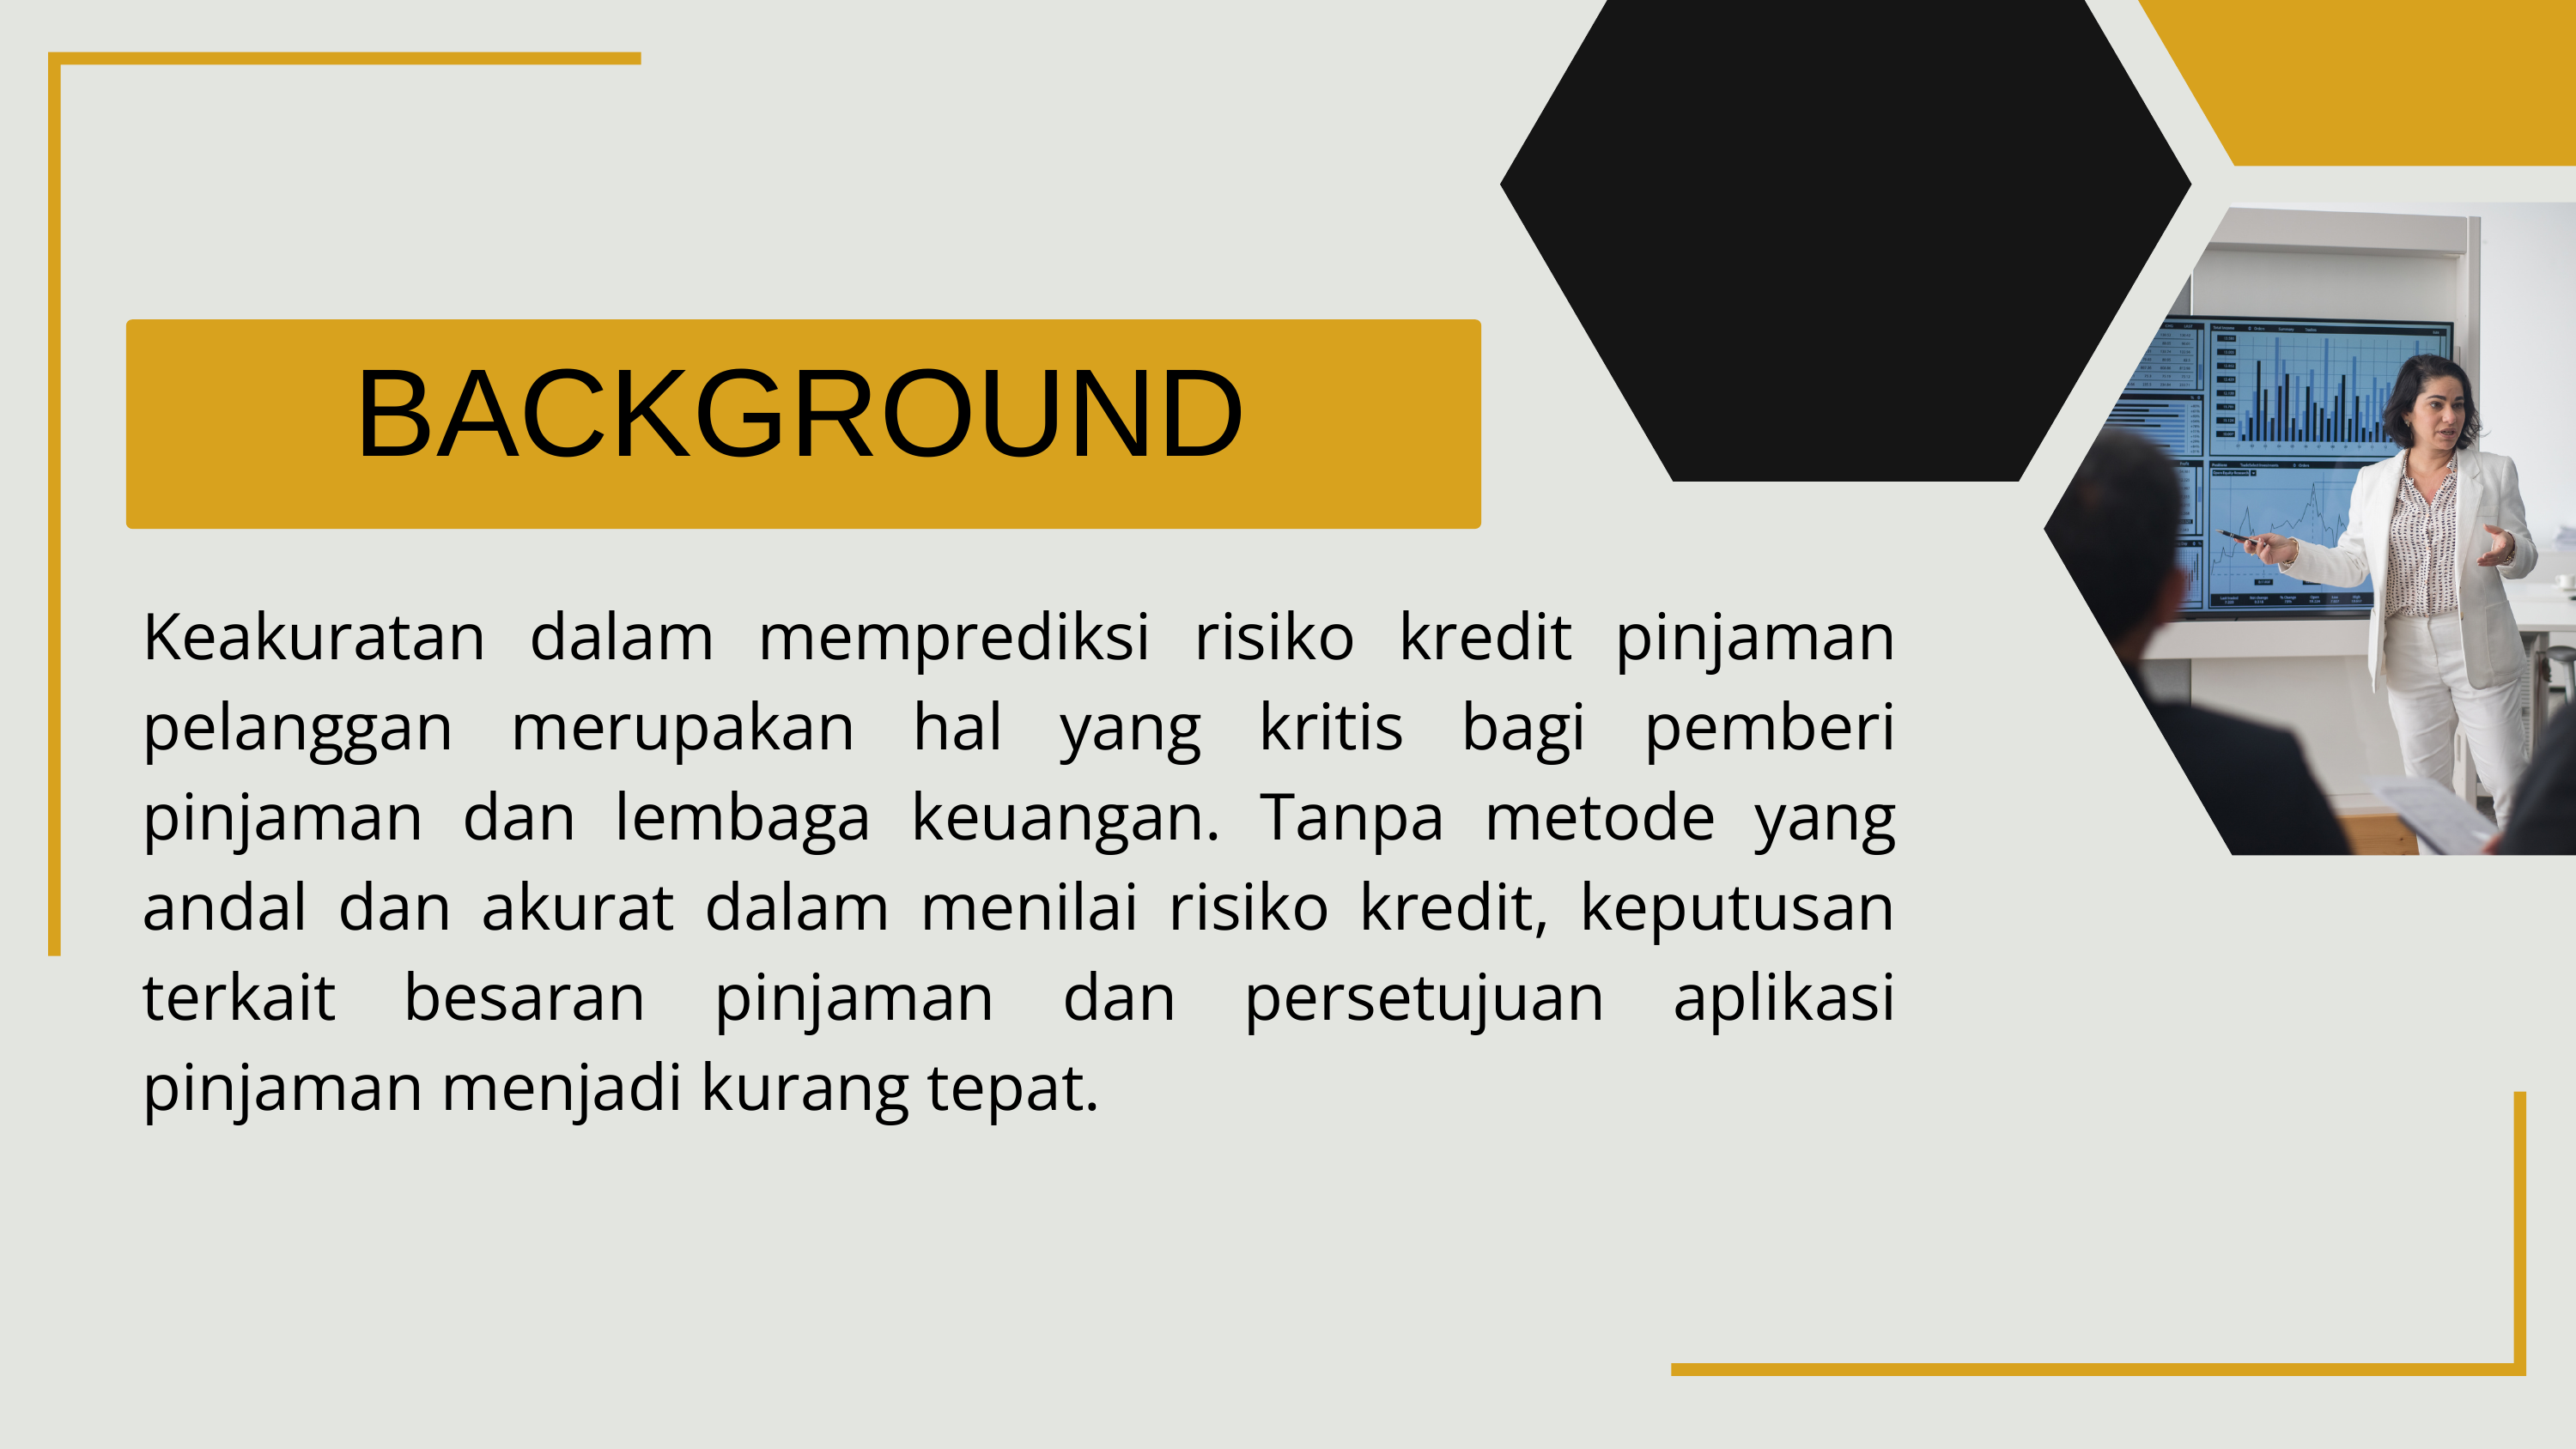

BACKGROUND
Keakuratan dalam memprediksi risiko kredit pinjaman pelanggan merupakan hal yang kritis bagi pemberi pinjaman dan lembaga keuangan. Tanpa metode yang andal dan akurat dalam menilai risiko kredit, keputusan terkait besaran pinjaman dan persetujuan aplikasi pinjaman menjadi kurang tepat.